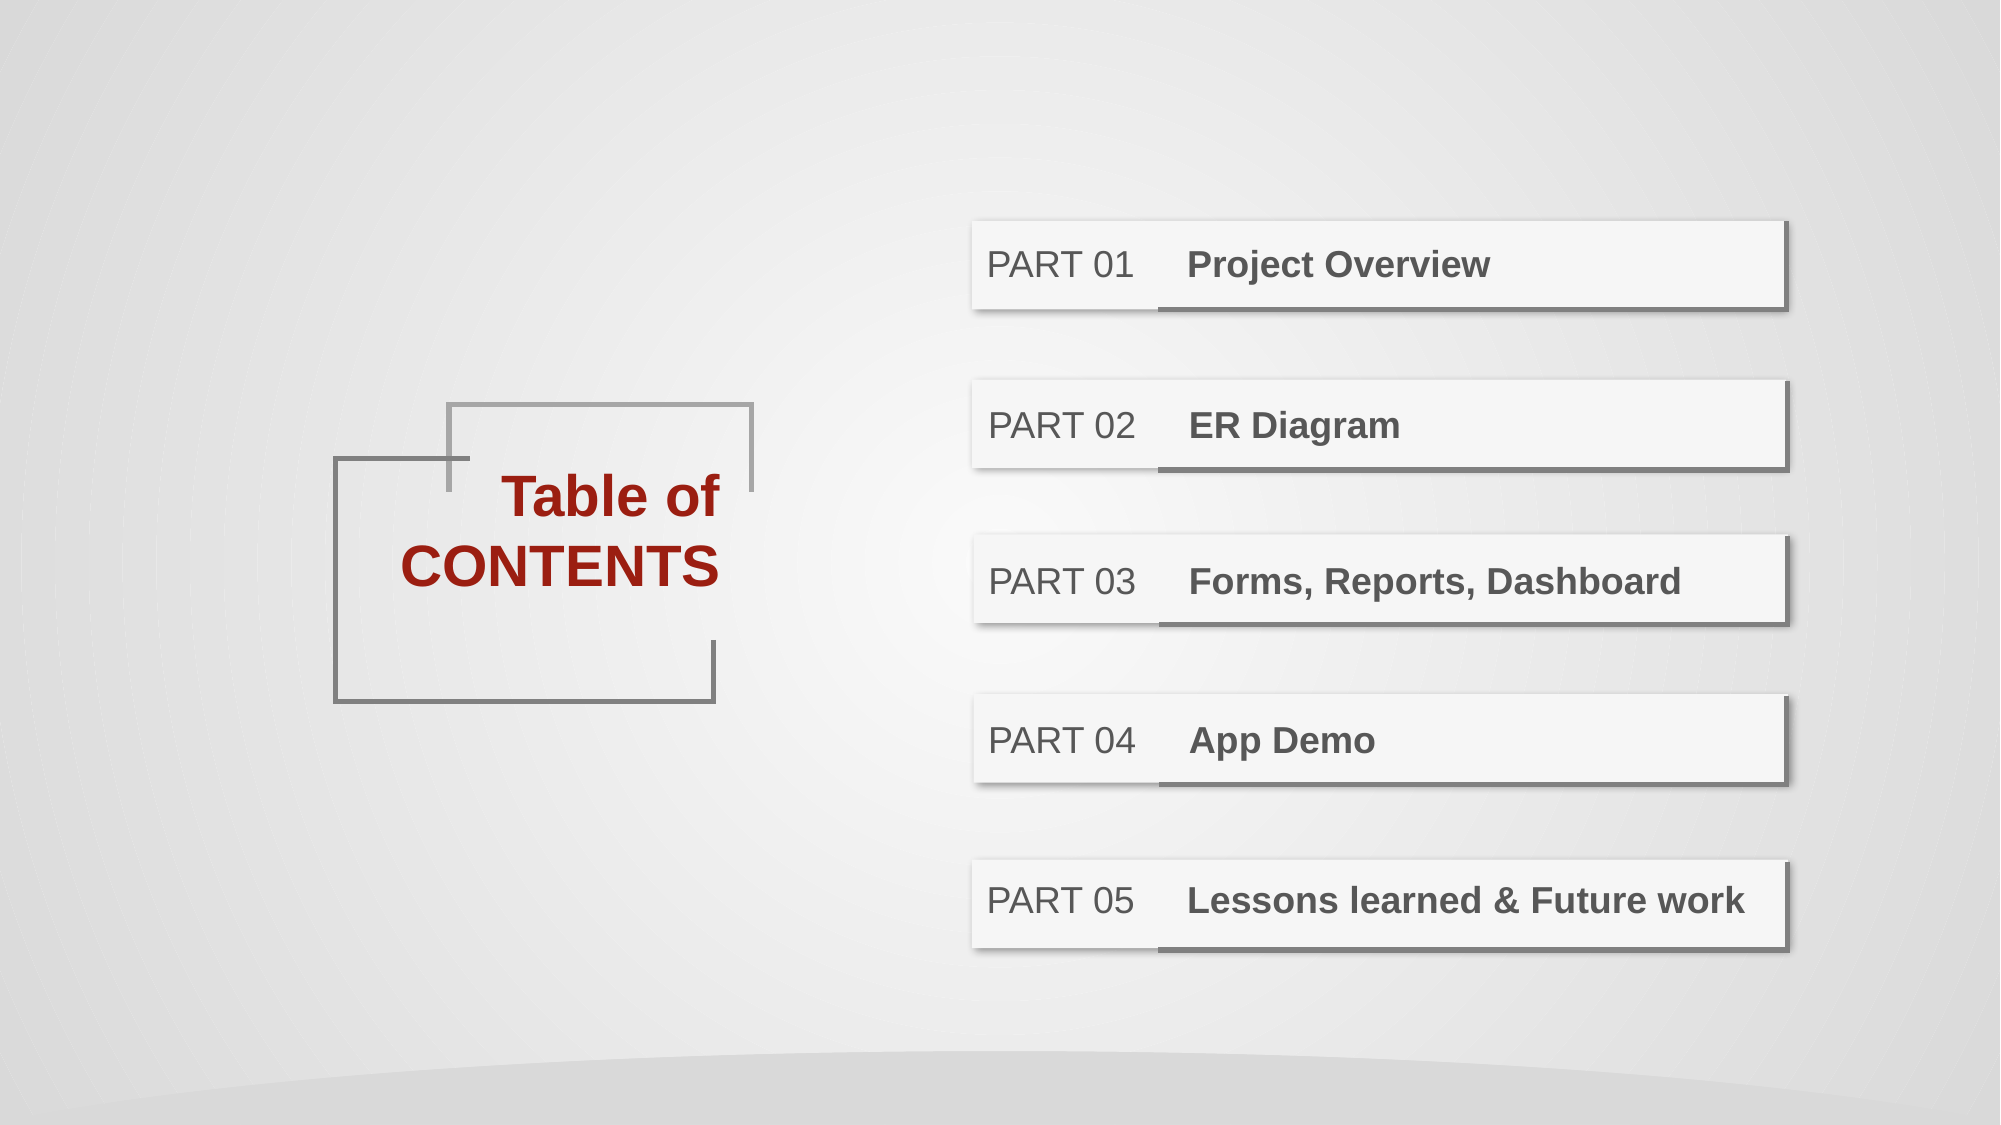

PART 01     Project Overview

PART 02     ER Diagram

Table of
CONTENTS

PART 03     Forms, Reports, Dashboard

PART 04     App Demo

PART 05     Lessons learned & Future work